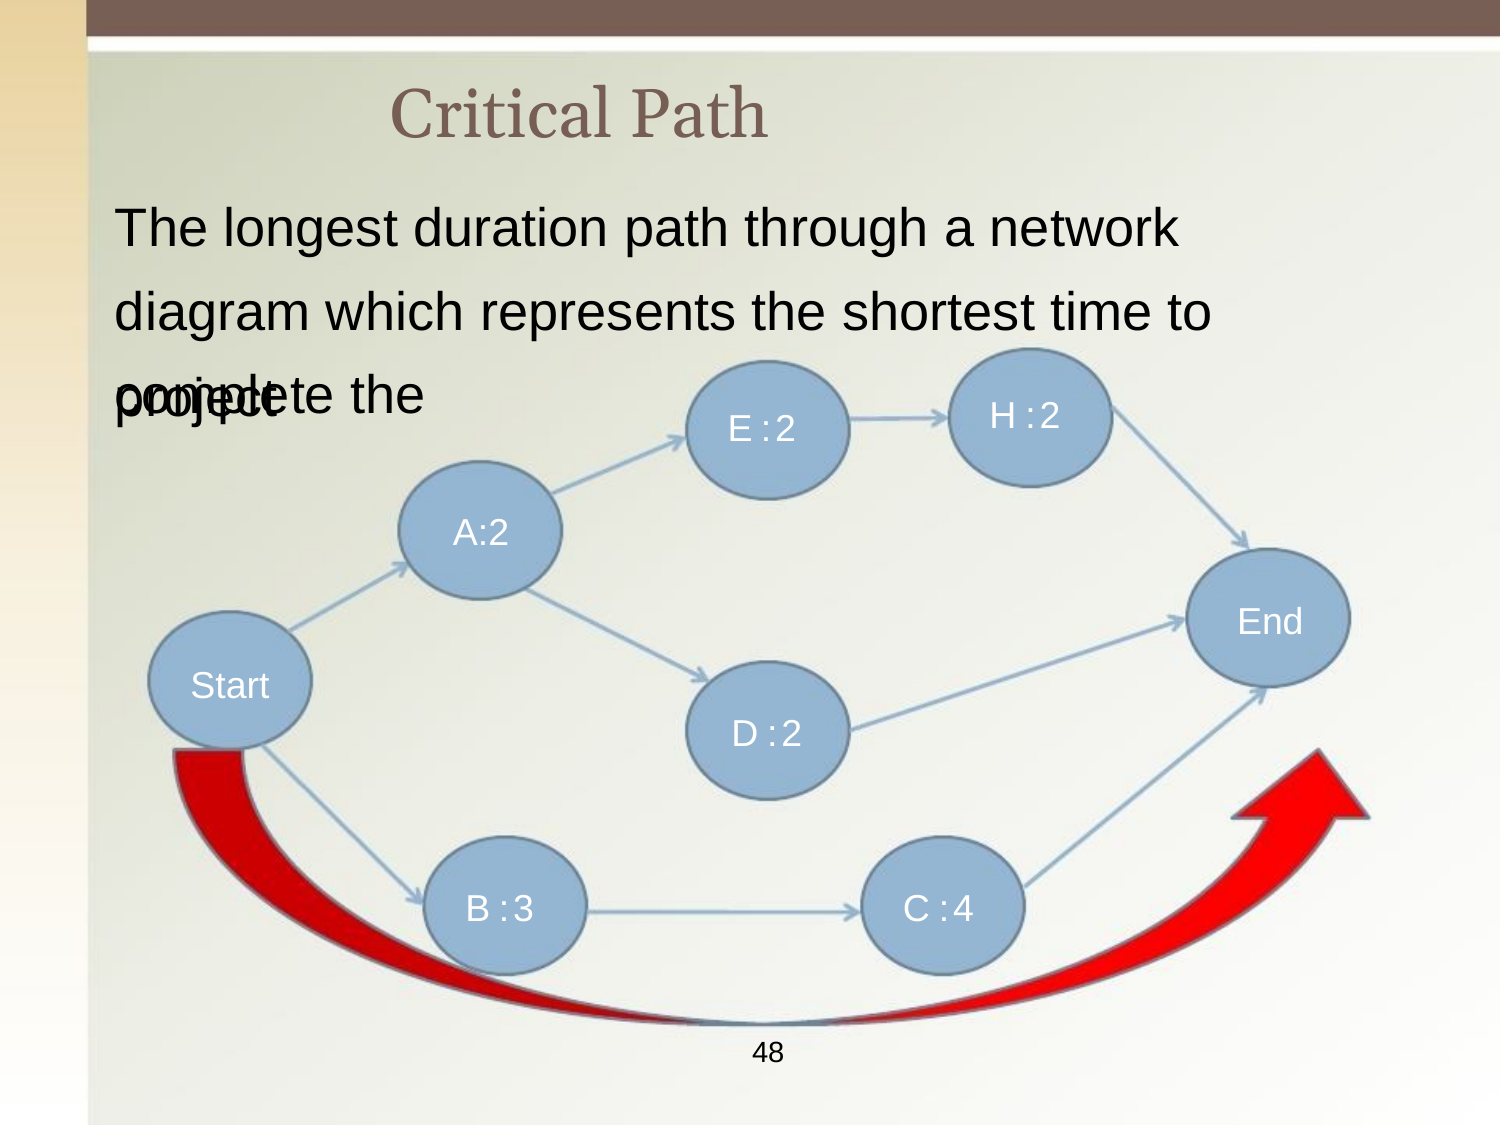

# Critical Path
The longest duration path through a network diagram which represents the shortest time to complete the

project

H:2

E:2

A:2

End
Start
D:2

B:3
C:4

48